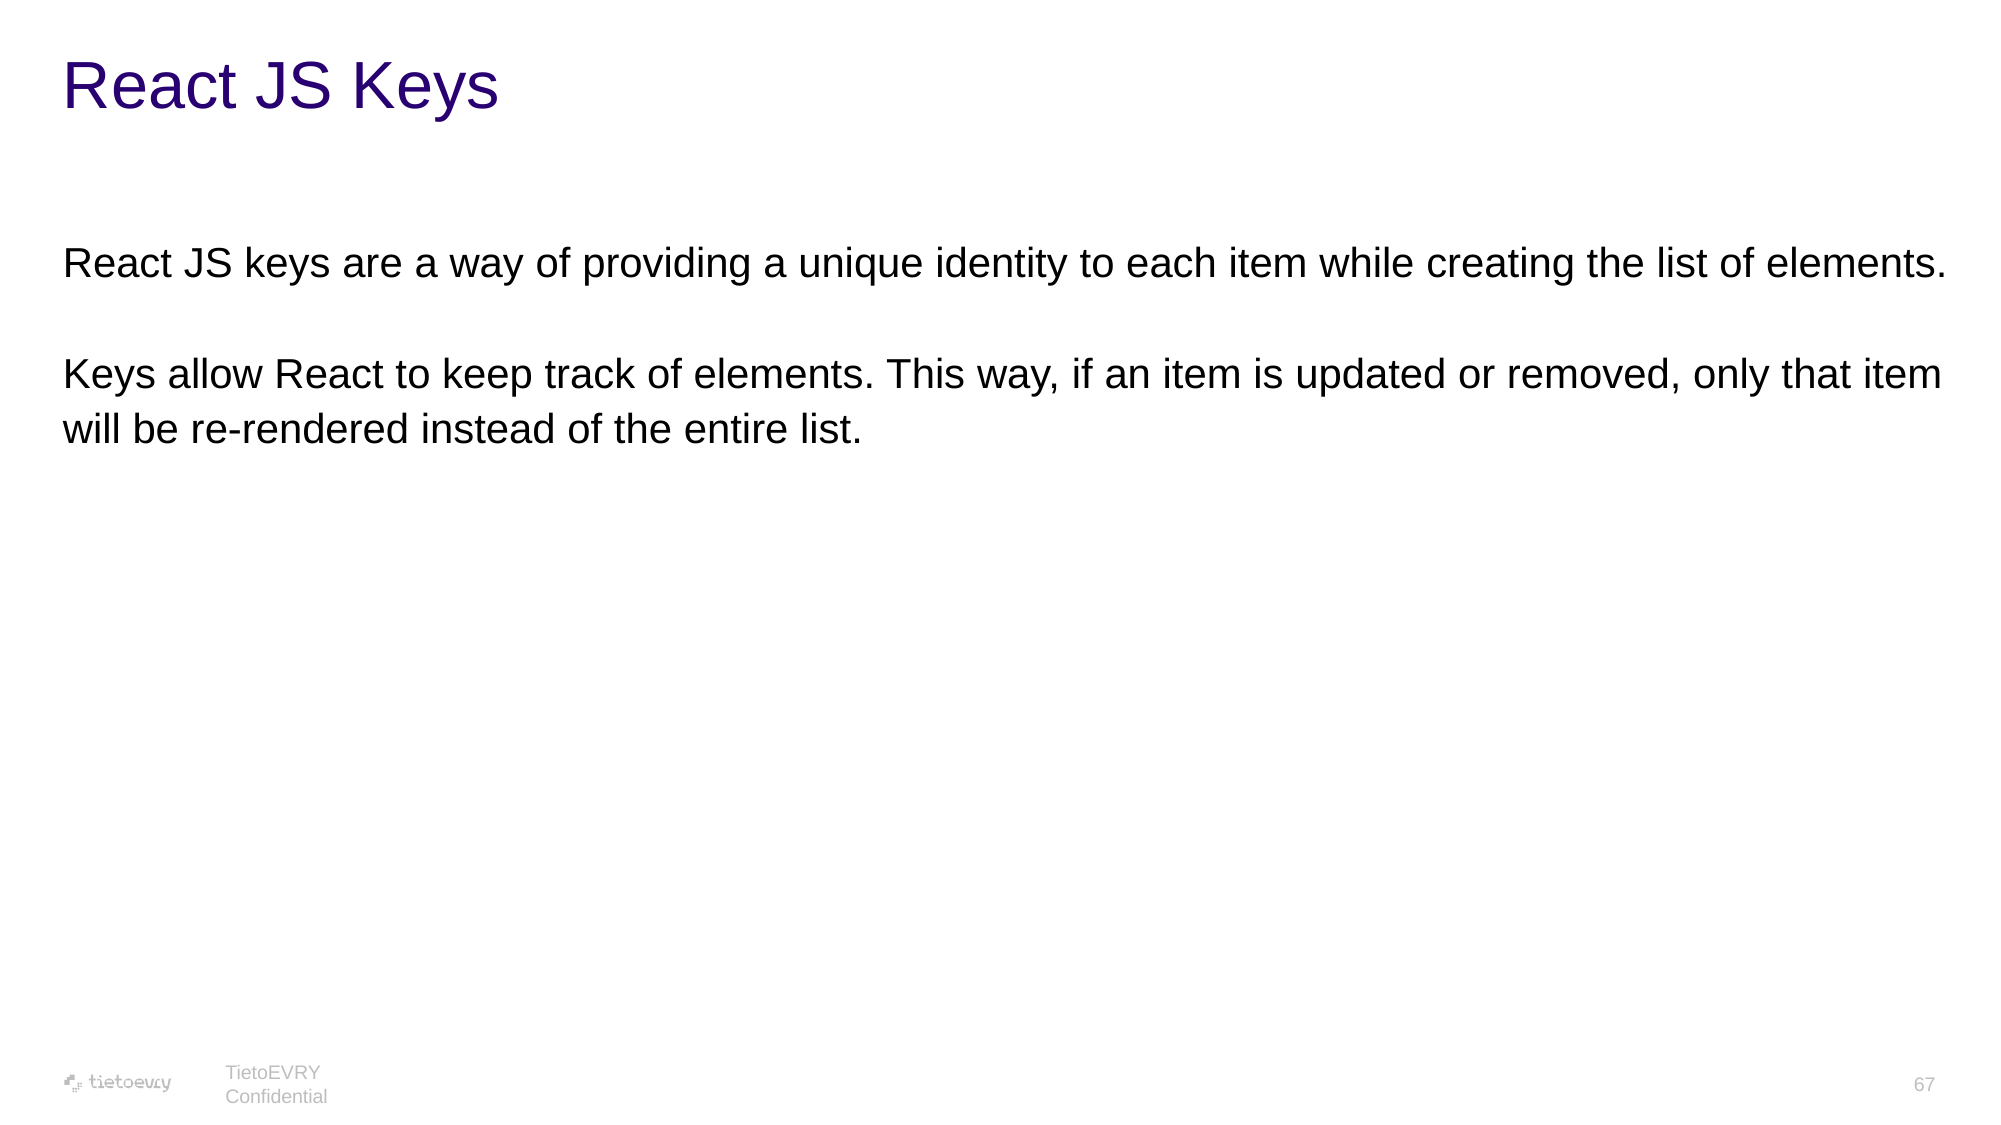

# React JS Keys
React JS keys are a way of providing a unique identity to each item while creating the list of elements.
Keys allow React to keep track of elements. This way, if an item is updated or removed, only that item will be re-rendered instead of the entire list.

TietoEVRY Confidential
67